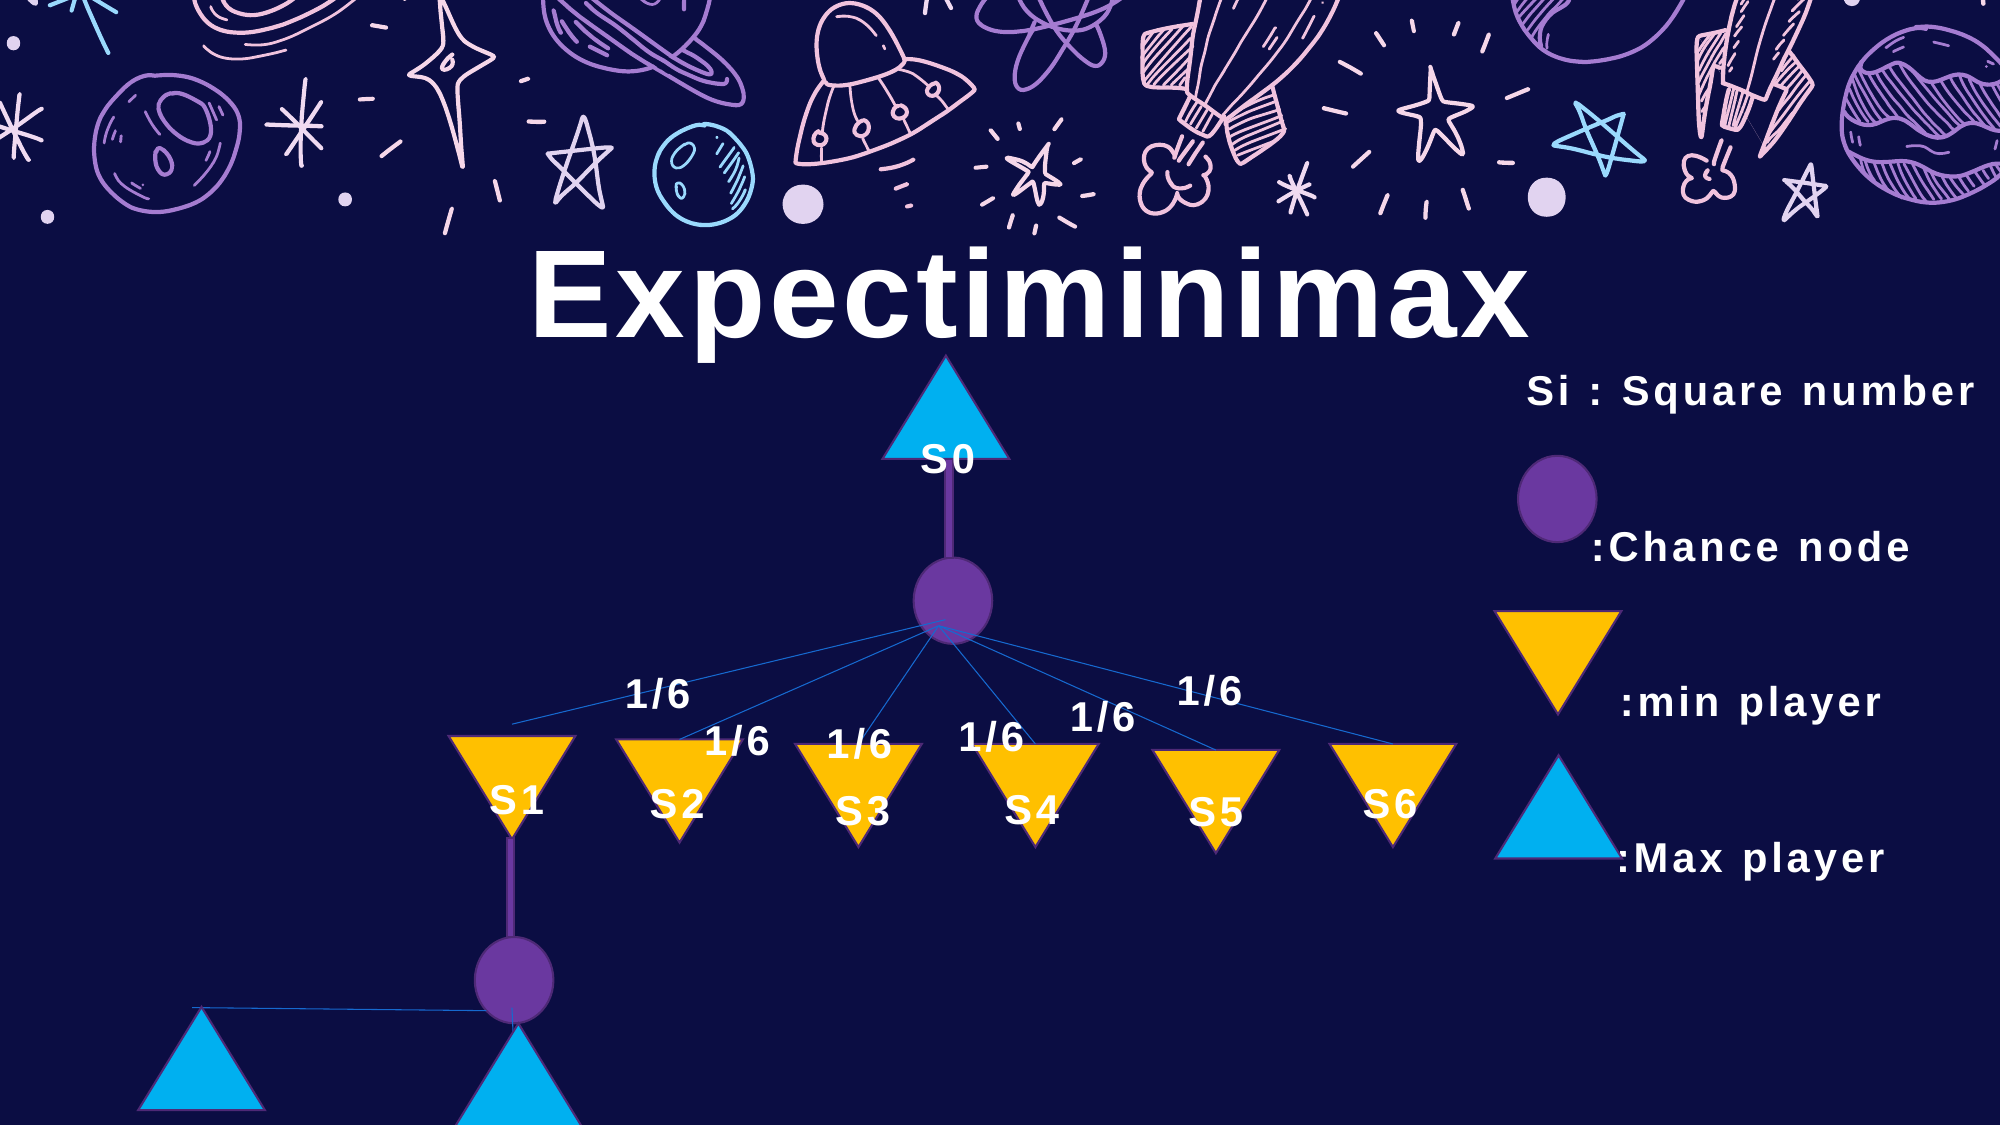

Expectiminimax
Si : Square number
:Chance node
:min player
:Max player
S0

1/6
1/6

1/6
1/6
1/6
1/6

S1
S2
S6
S4
S3
S5